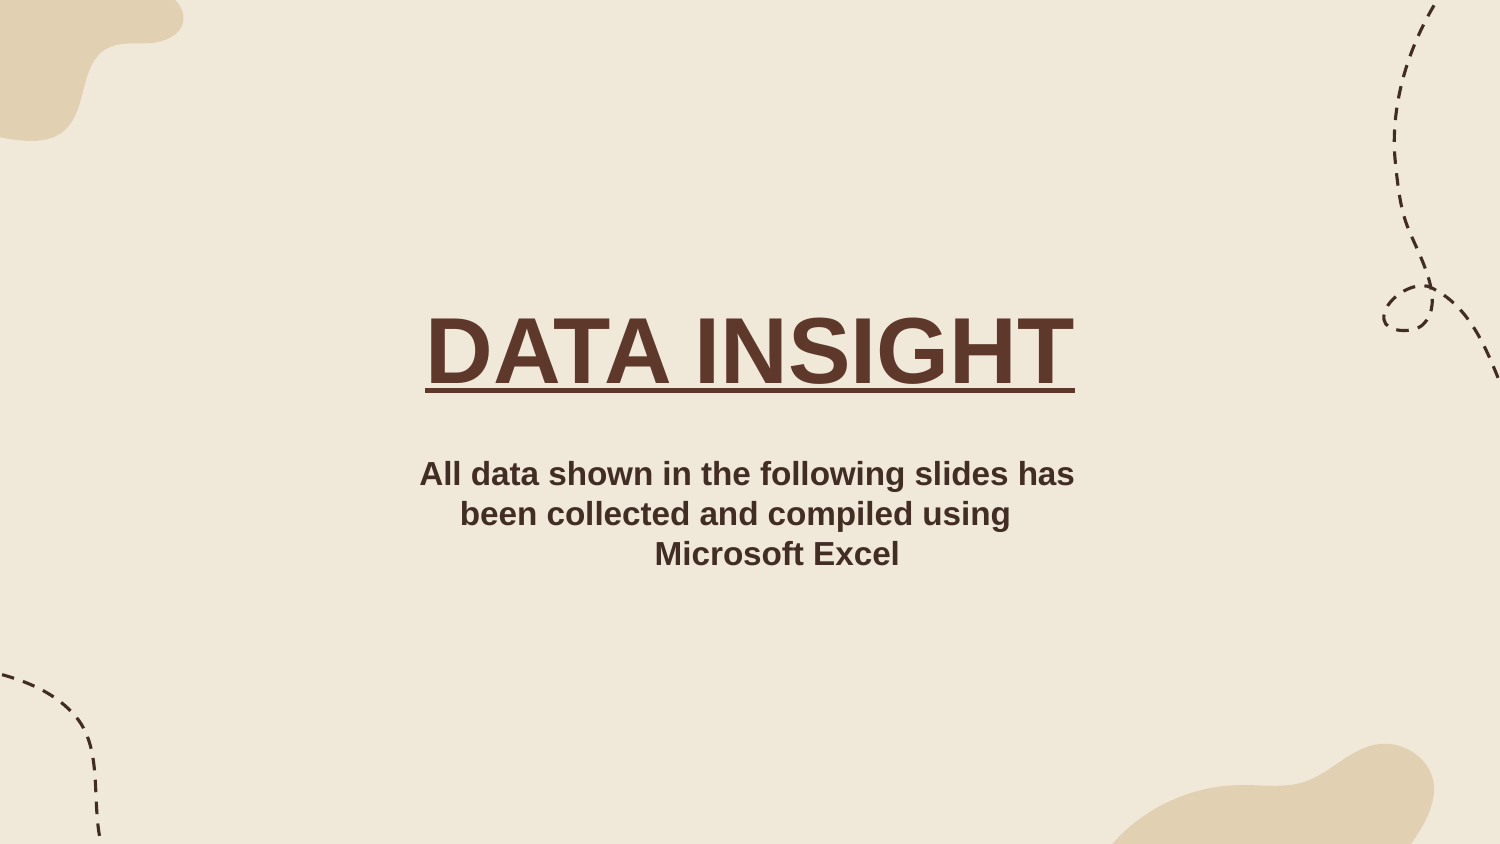

# DATA INSIGHT
All data shown in the following slides has been collected and compiled using          Microsoft Excel